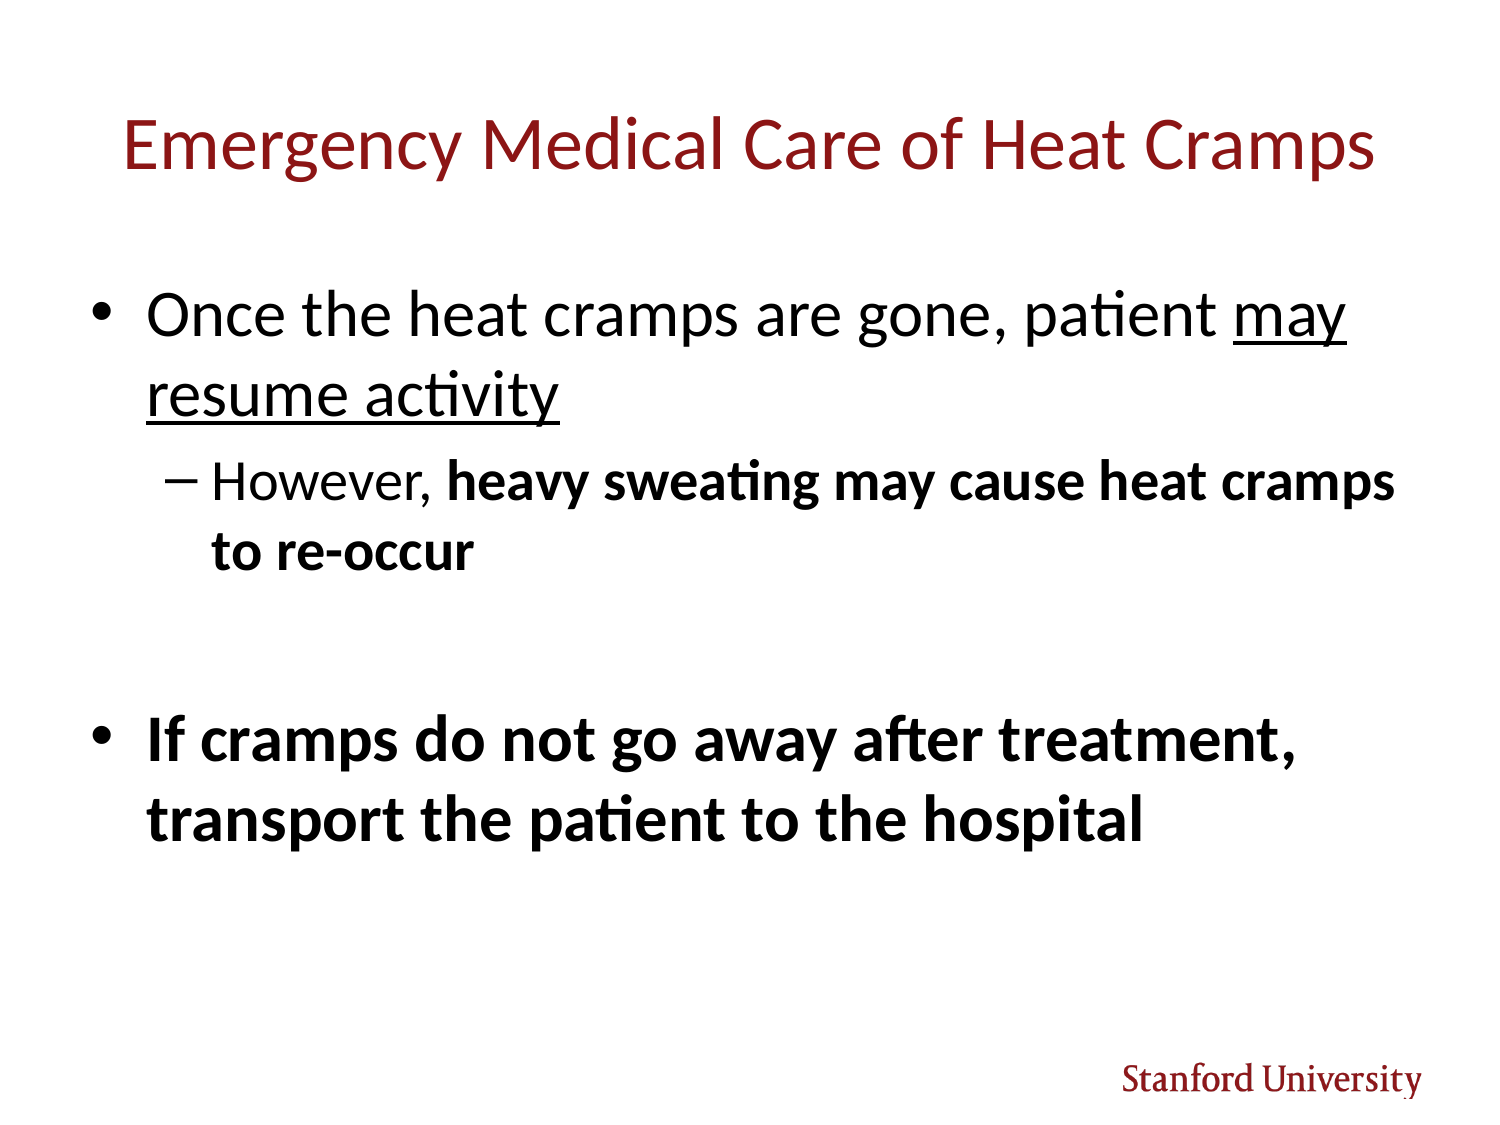

# Emergency Medical Care of Heat Cramps
Once the heat cramps are gone, patient may resume activity
However, heavy sweating may cause heat cramps to re-occur

If cramps do not go away after treatment, transport the patient to the hospital